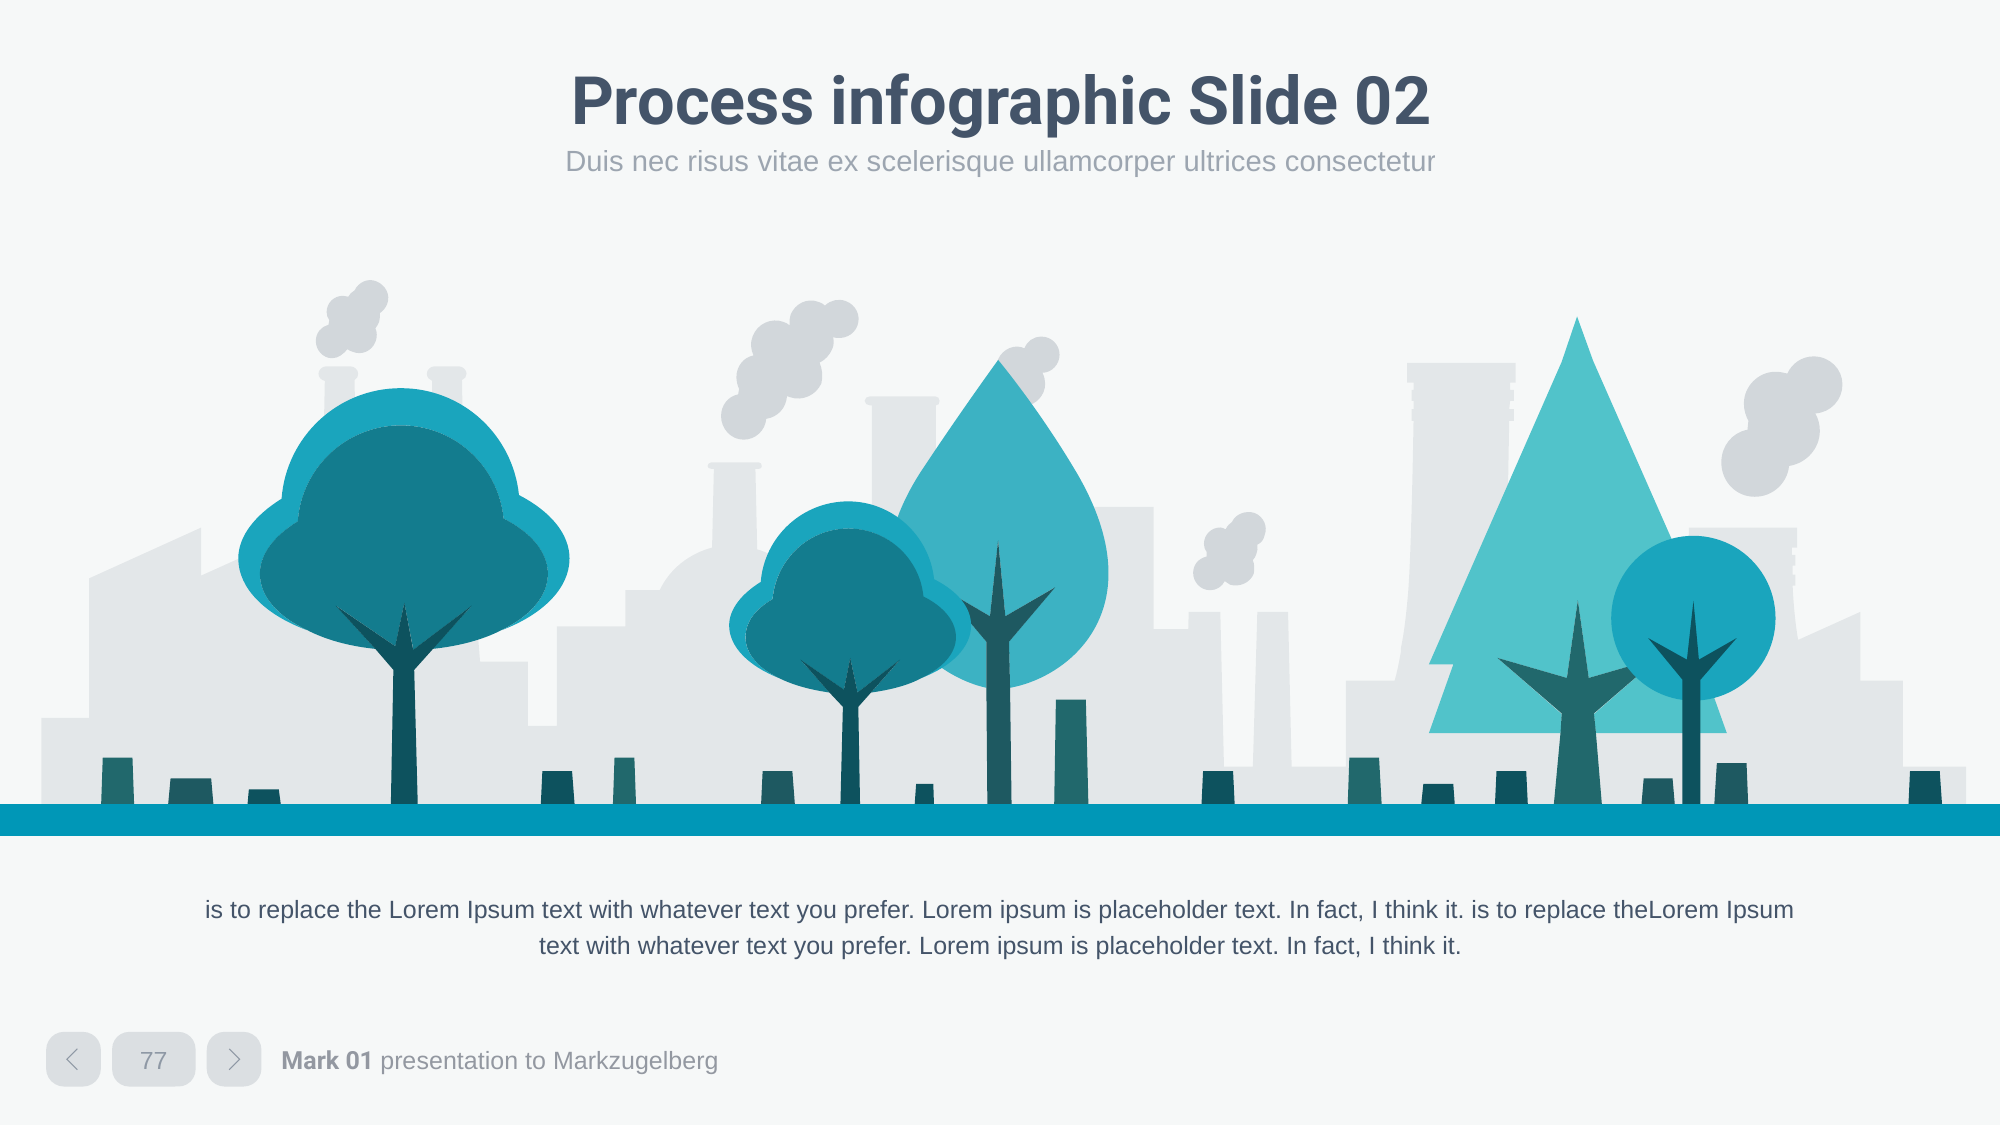

# Process infographic Slide 02
Duis nec risus vitae ex scelerisque ullamcorper ultrices consectetur

is to replace the Lorem Ipsum text with whatever text you prefer. Lorem ipsum is placeholder text. In fact, I think it. is to replace theLorem Ipsum text with whatever text you prefer. Lorem ipsum is placeholder text. In fact, I think it.